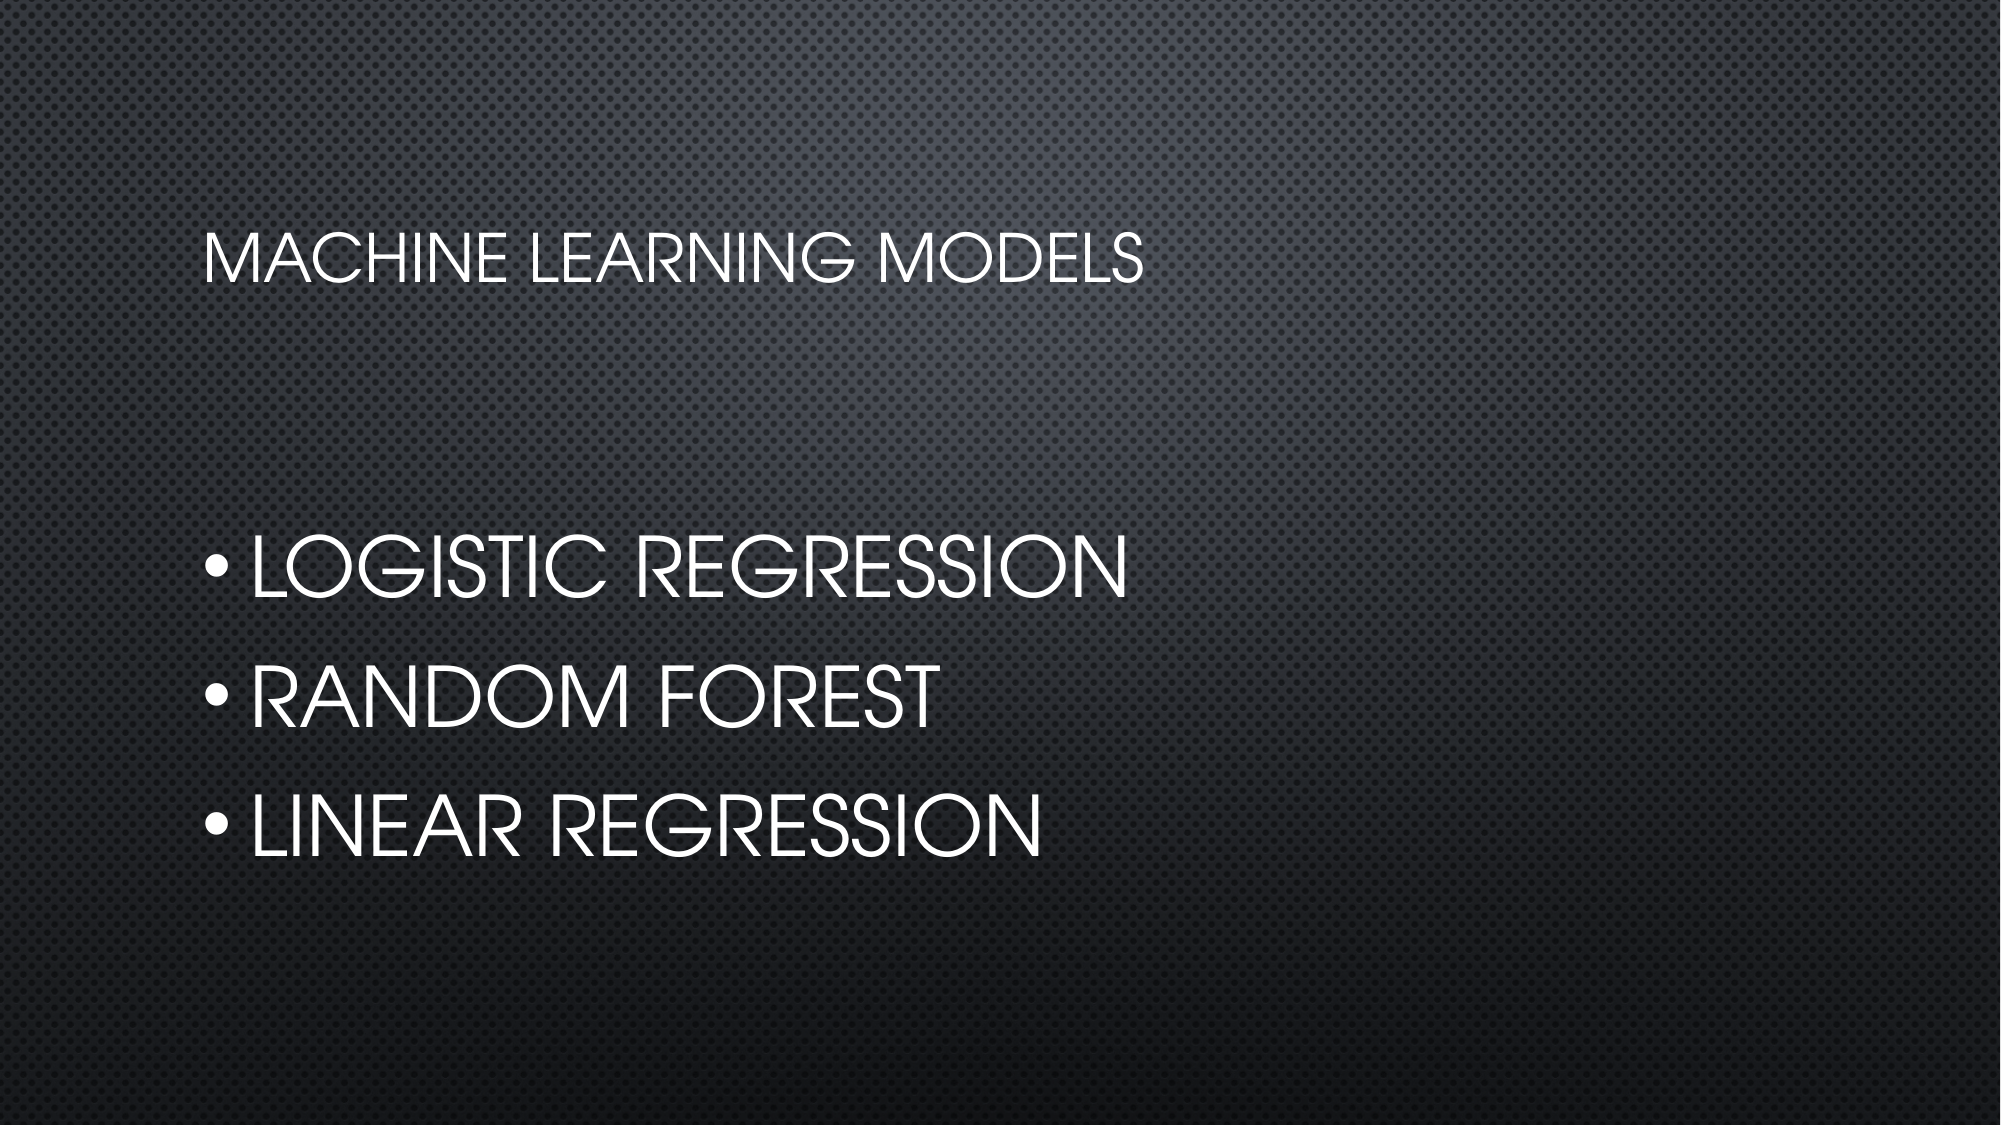

# Machine learning models
Logistic Regression
Random Forest
Linear Regression